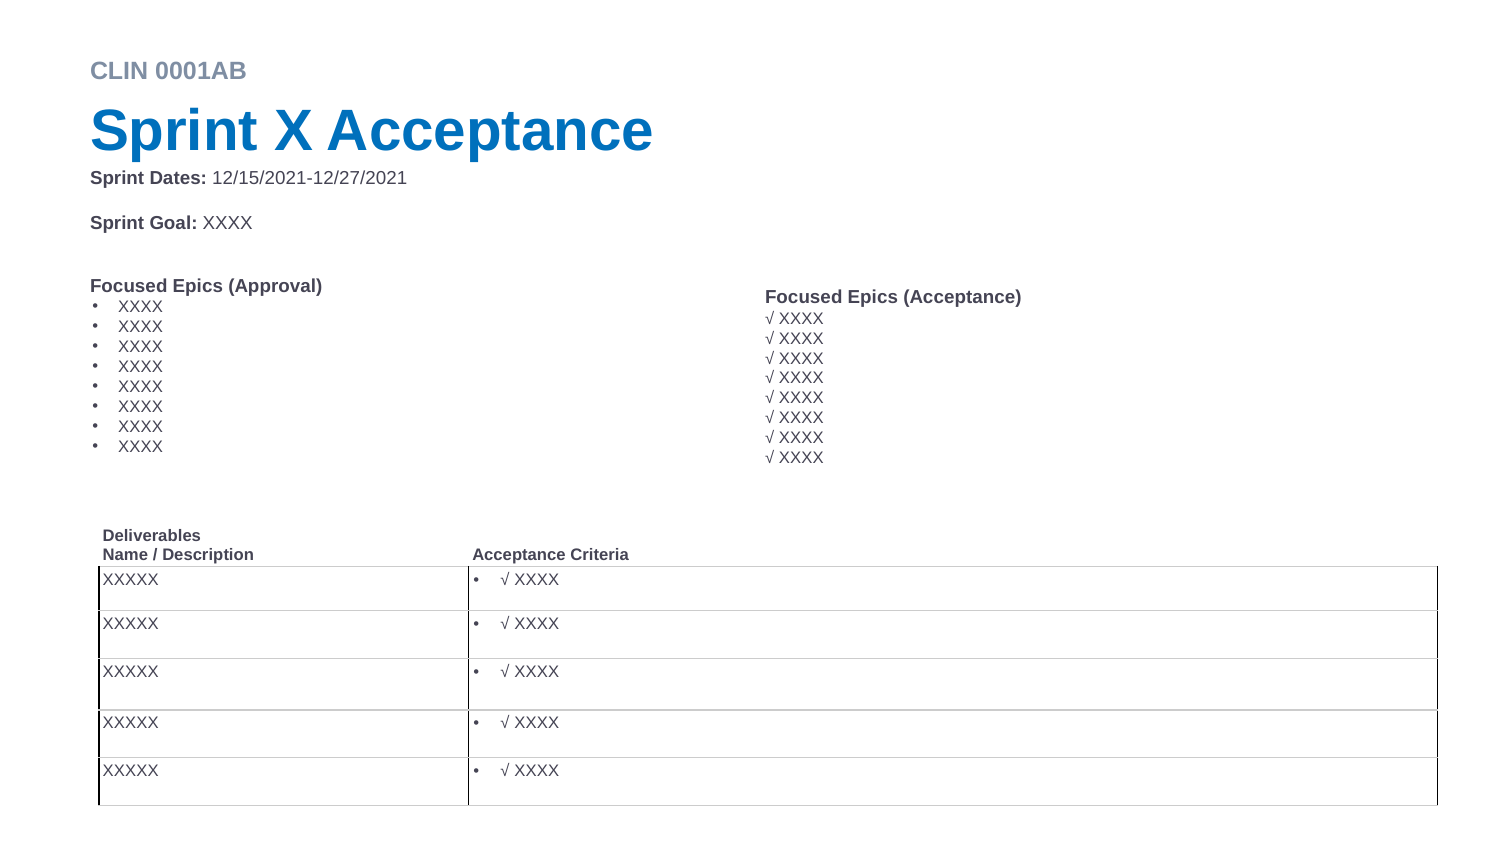

CLIN 0001AB

# Sprint X Acceptance
Sprint Dates: 12/15/2021-12/27/2021

Sprint Goal: XXXX

Focused Epics (Approval)
XXXX
XXXX
XXXX
XXXX
XXXX
XXXX
XXXX
XXXX
Focused Epics (Acceptance)
√ XXXX
√ XXXX
√ XXXX
√ XXXX
√ XXXX
√ XXXX
√ XXXX
√ XXXX
| Deliverables Name / Description | Acceptance Criteria |
| --- | --- |
| XXXXX | √ XXXX |
| XXXXX | √ XXXX |
| XXXXX | √ XXXX |
| XXXXX | √ XXXX |
| XXXXX | √ XXXX |